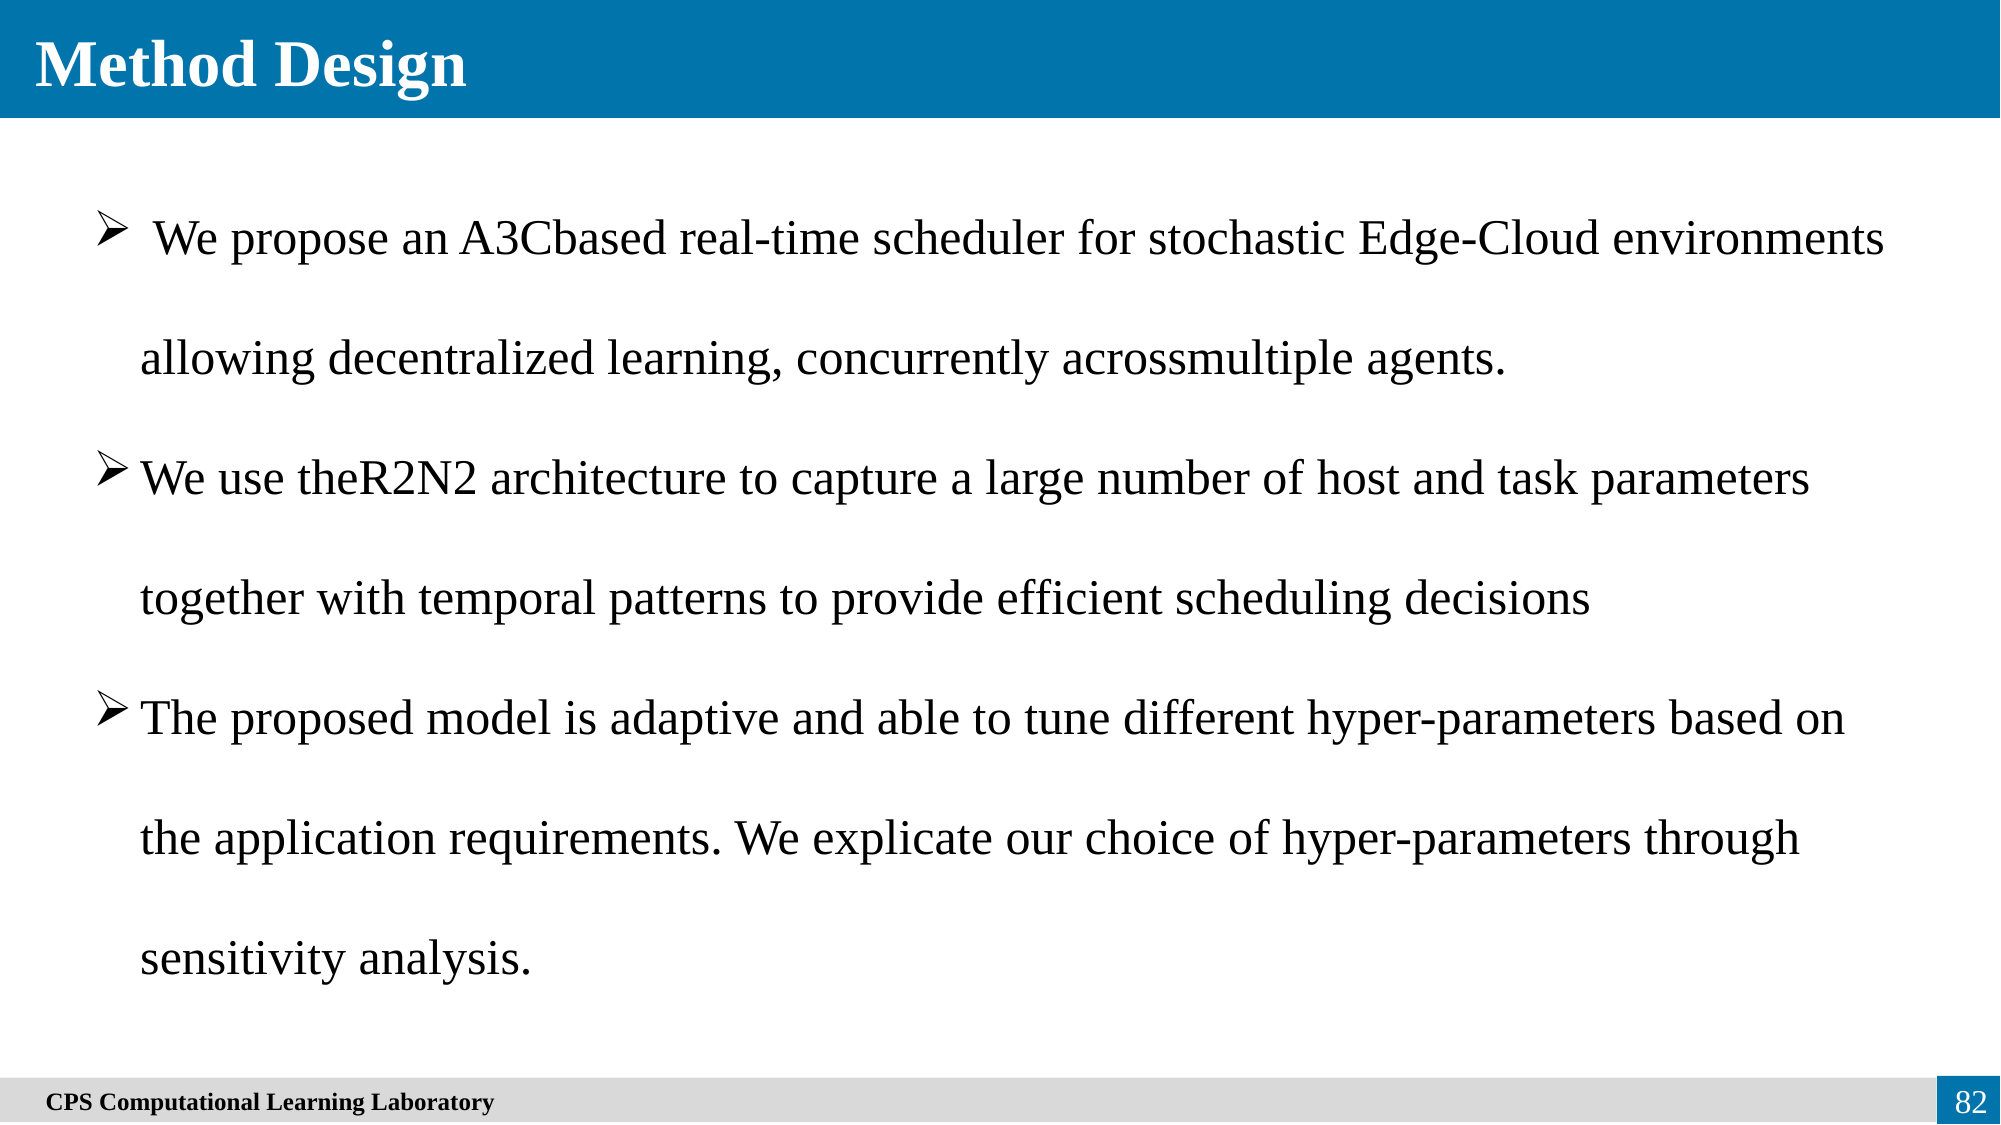

Method Design
 We propose an A3Cbased real-time scheduler for stochastic Edge-Cloud environments allowing decentralized learning, concurrently acrossmultiple agents.
We use theR2N2 architecture to capture a large number of host and task parameters together with temporal patterns to provide efficient scheduling decisions
The proposed model is adaptive and able to tune different hyper-parameters based on the application requirements. We explicate our choice of hyper-parameters through sensitivity analysis.
82
　CPS Computational Learning Laboratory